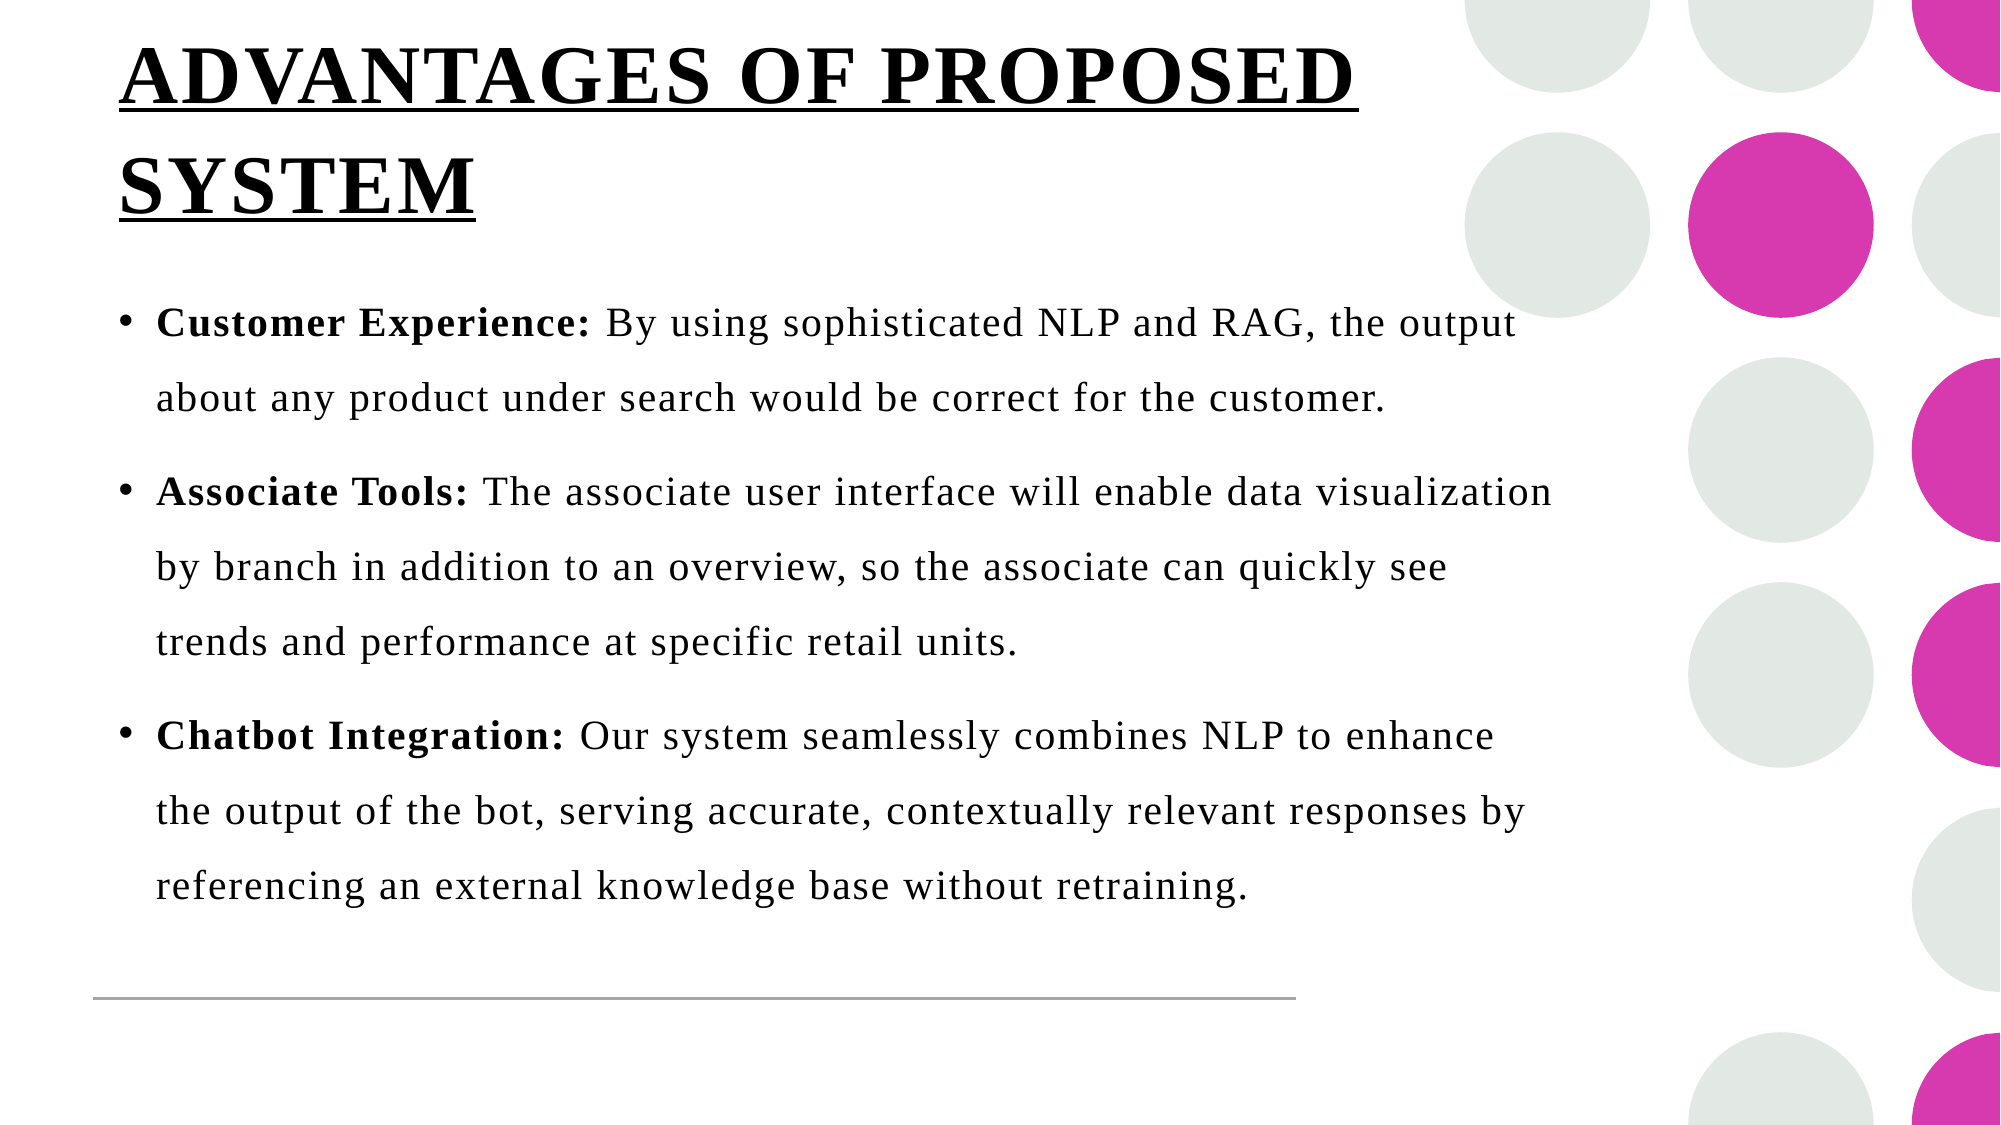

# ADVANTAGES OF PROPOSED SYSTEM
Customer Experience: By using sophisticated NLP and RAG, the output about any product under search would be correct for the customer.
Associate Tools: The associate user interface will enable data visualization by branch in addition to an overview, so the associate can quickly see trends and performance at specific retail units.
Chatbot Integration: Our system seamlessly combines NLP to enhance the output of the bot, serving accurate, contextually relevant responses by referencing an external knowledge base without retraining.